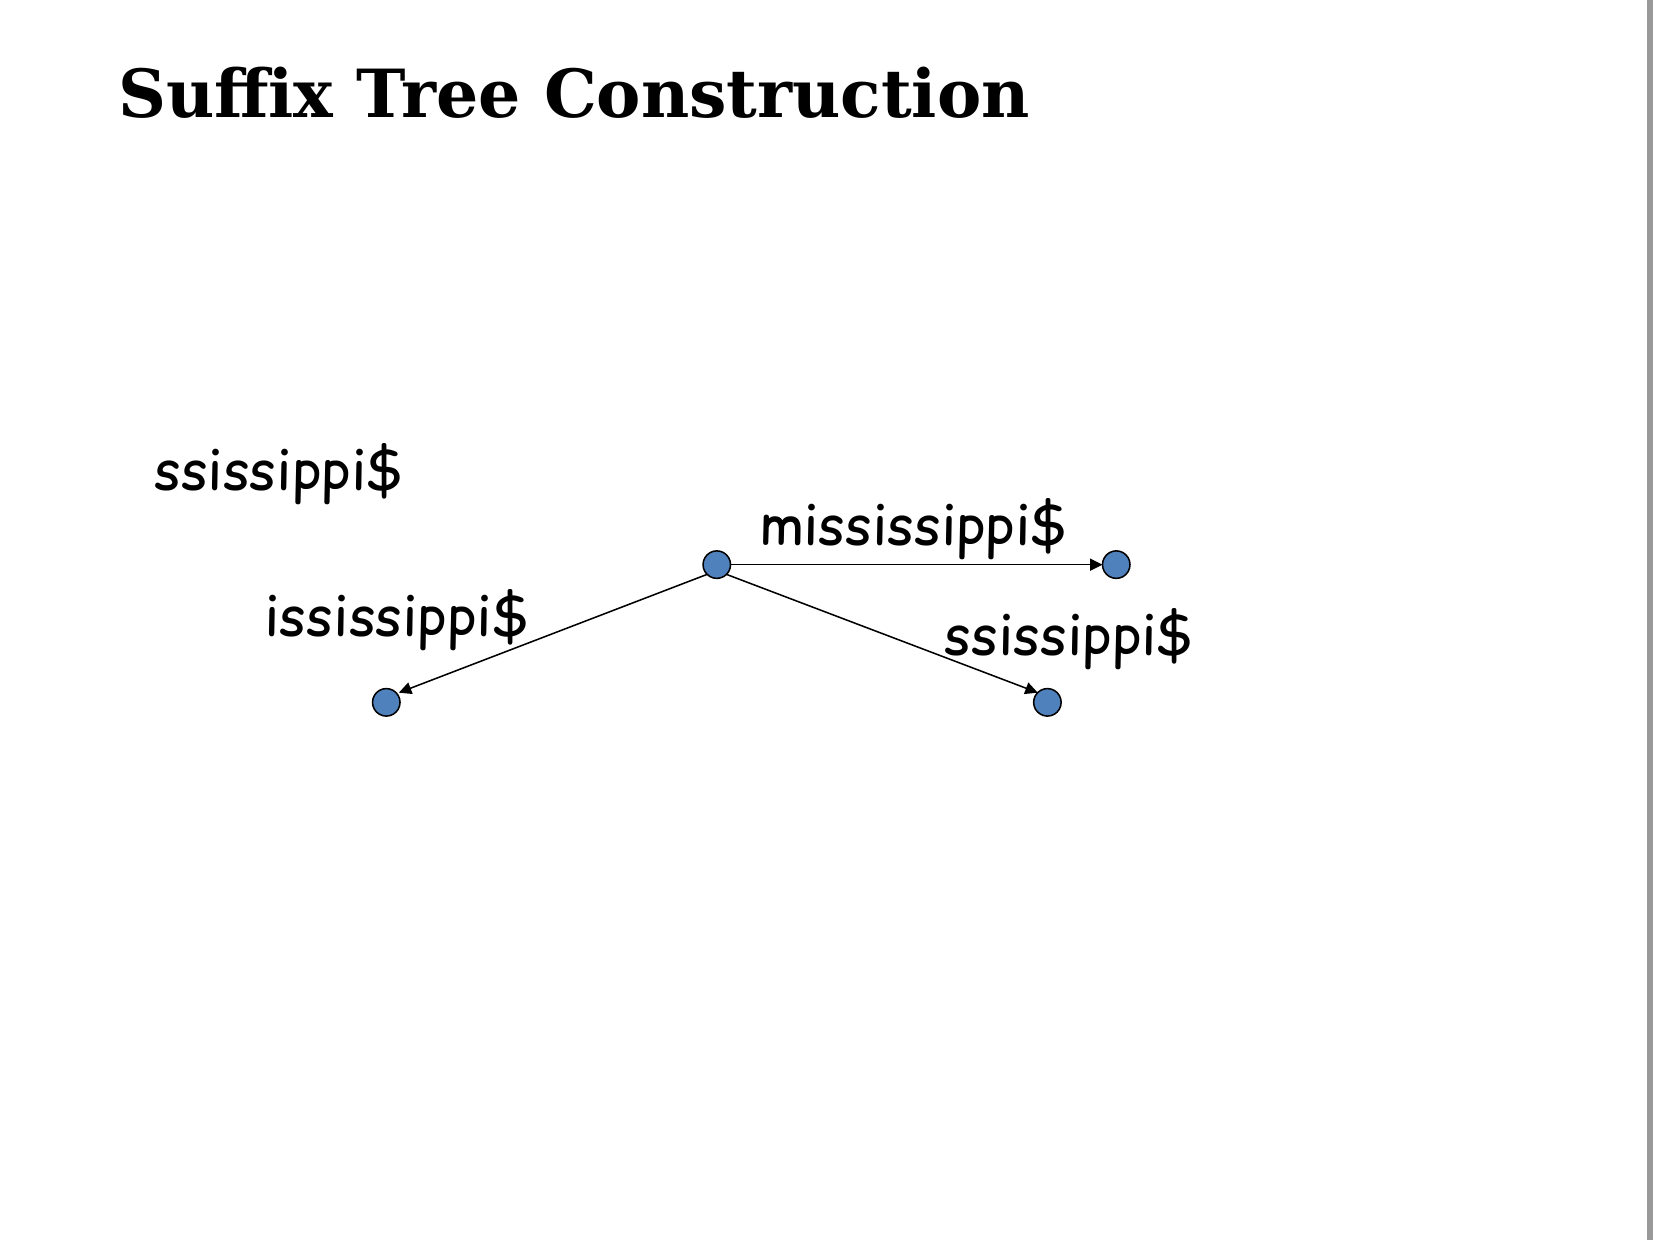

# Suffix Tree Construction
ssissippi$
mississippi$

ississippi$
ssissippi$